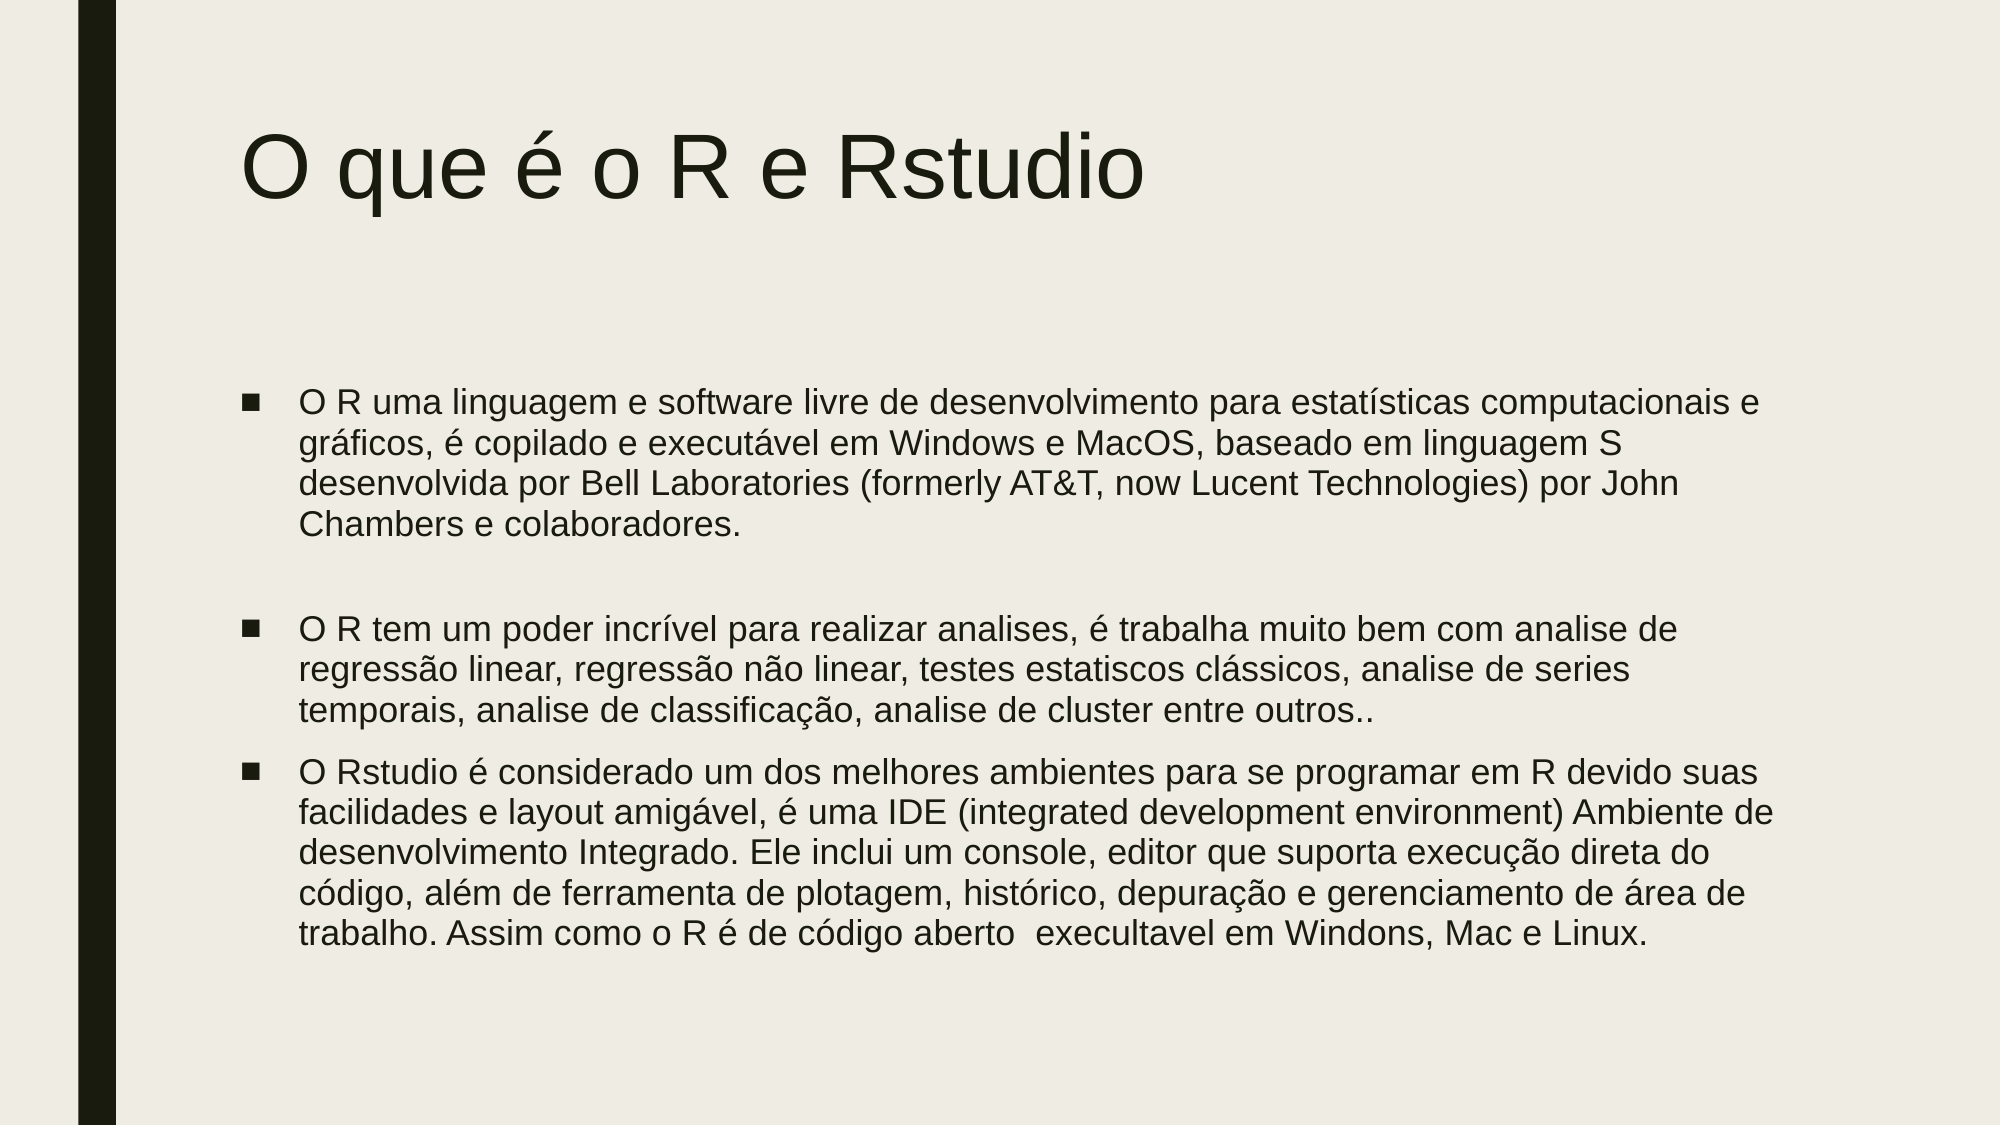

# O que é o R e Rstudio
O R uma linguagem e software livre de desenvolvimento para estatísticas computacionais e gráficos, é copilado e executável em Windows e MacOS, baseado em linguagem S desenvolvida por Bell Laboratories (formerly AT&T, now Lucent Technologies) por John Chambers e colaboradores.
O R tem um poder incrível para realizar analises, é trabalha muito bem com analise de regressão linear, regressão não linear, testes estatiscos clássicos, analise de series temporais, analise de classificação, analise de cluster entre outros..
O Rstudio é considerado um dos melhores ambientes para se programar em R devido suas facilidades e layout amigável, é uma IDE (integrated development environment) Ambiente de desenvolvimento Integrado. Ele inclui um console, editor que suporta execução direta do código, além de ferramenta de plotagem, histórico, depuração e gerenciamento de área de trabalho. Assim como o R é de código aberto  execultavel em Windons, Mac e Linux.